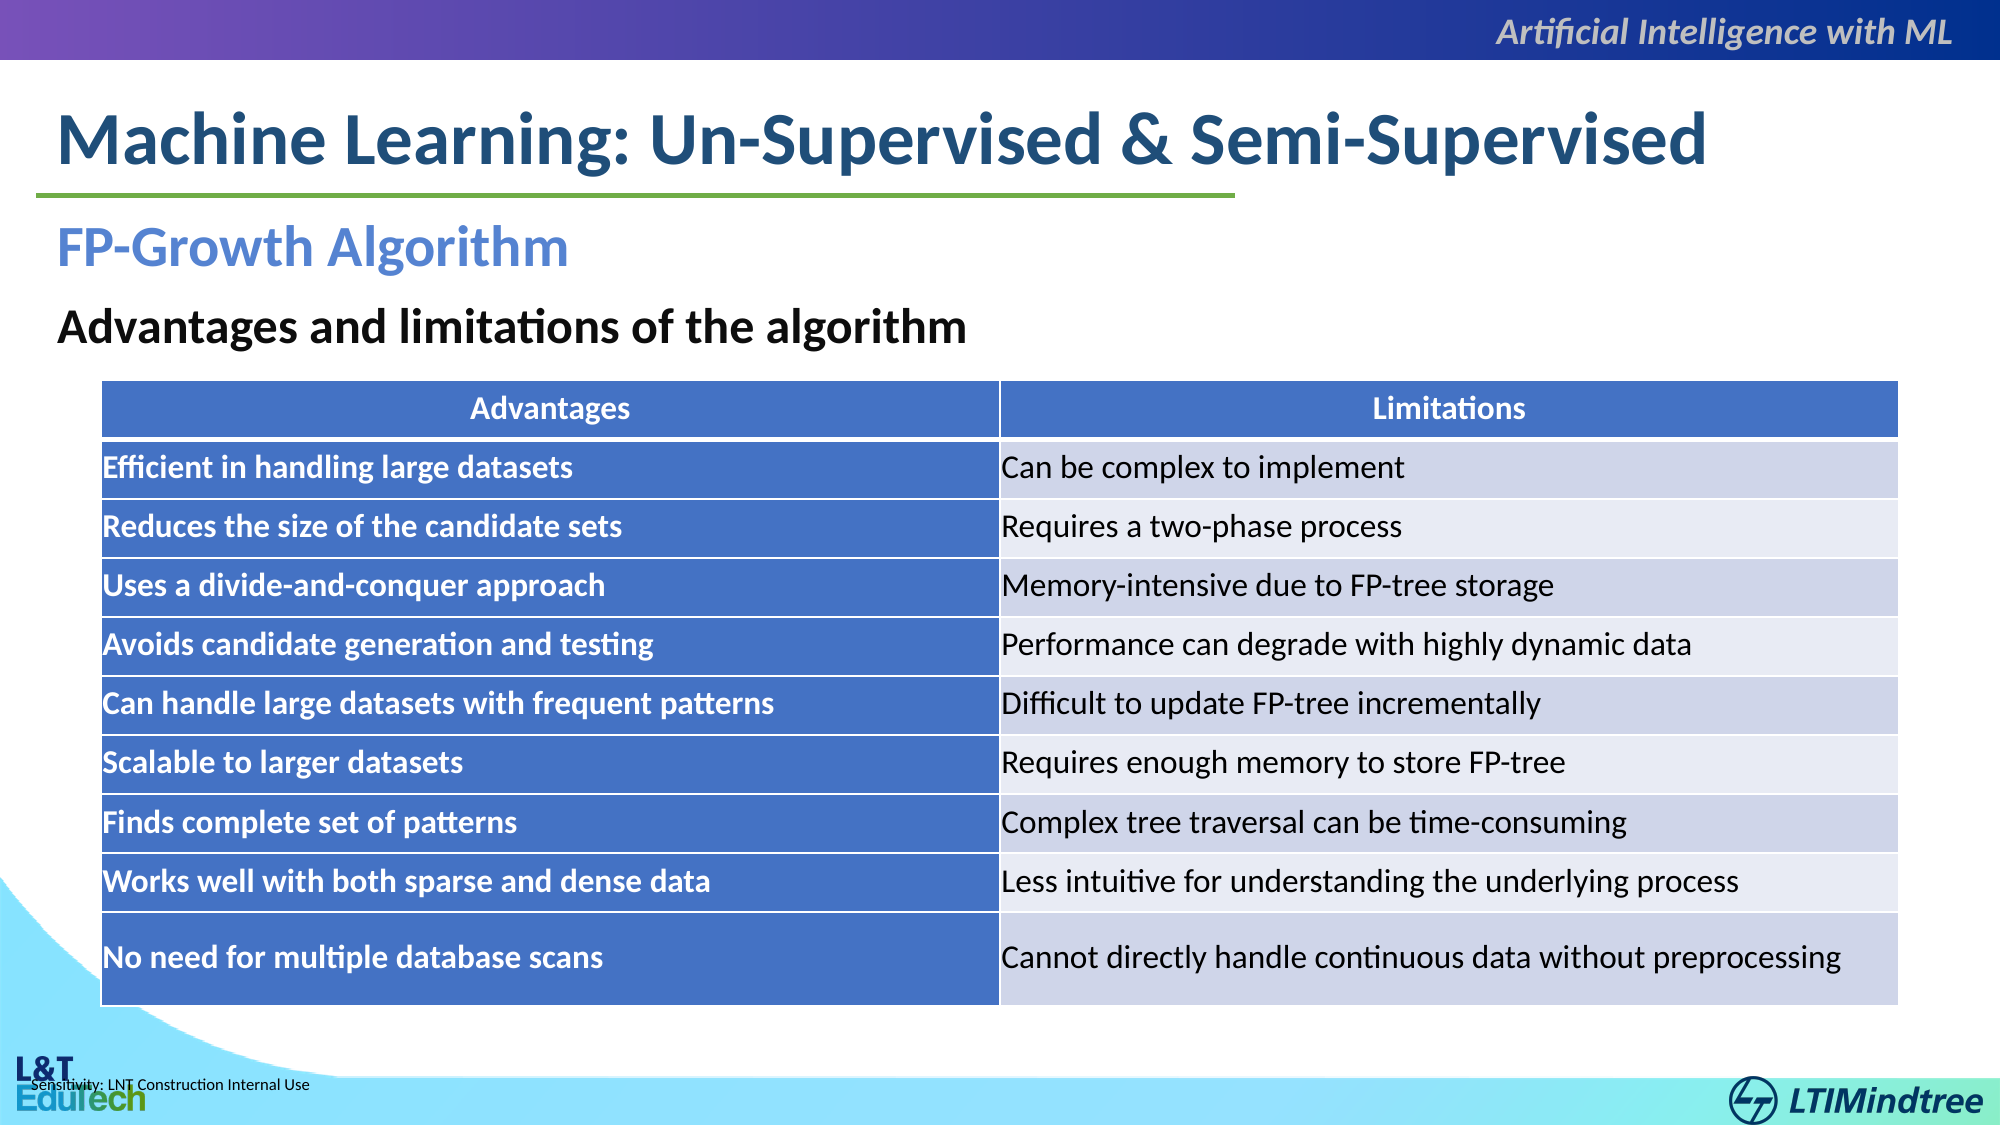

Artificial Intelligence with ML
Machine Learning: Un-Supervised & Semi-Supervised
FP-Growth Algorithm
Advantages and limitations of the algorithm

| Advantages | Limitations |
| --- | --- |
| Efficient in handling large datasets | Can be complex to implement |
| Reduces the size of the candidate sets | Requires a two-phase process |
| Uses a divide-and-conquer approach | Memory-intensive due to FP-tree storage |
| Avoids candidate generation and testing | Performance can degrade with highly dynamic data |
| Can handle large datasets with frequent patterns | Difficult to update FP-tree incrementally |
| Scalable to larger datasets | Requires enough memory to store FP-tree |
| Finds complete set of patterns | Complex tree traversal can be time-consuming |
| Works well with both sparse and dense data | Less intuitive for understanding the underlying process |
| No need for multiple database scans | Cannot directly handle continuous data without preprocessing |